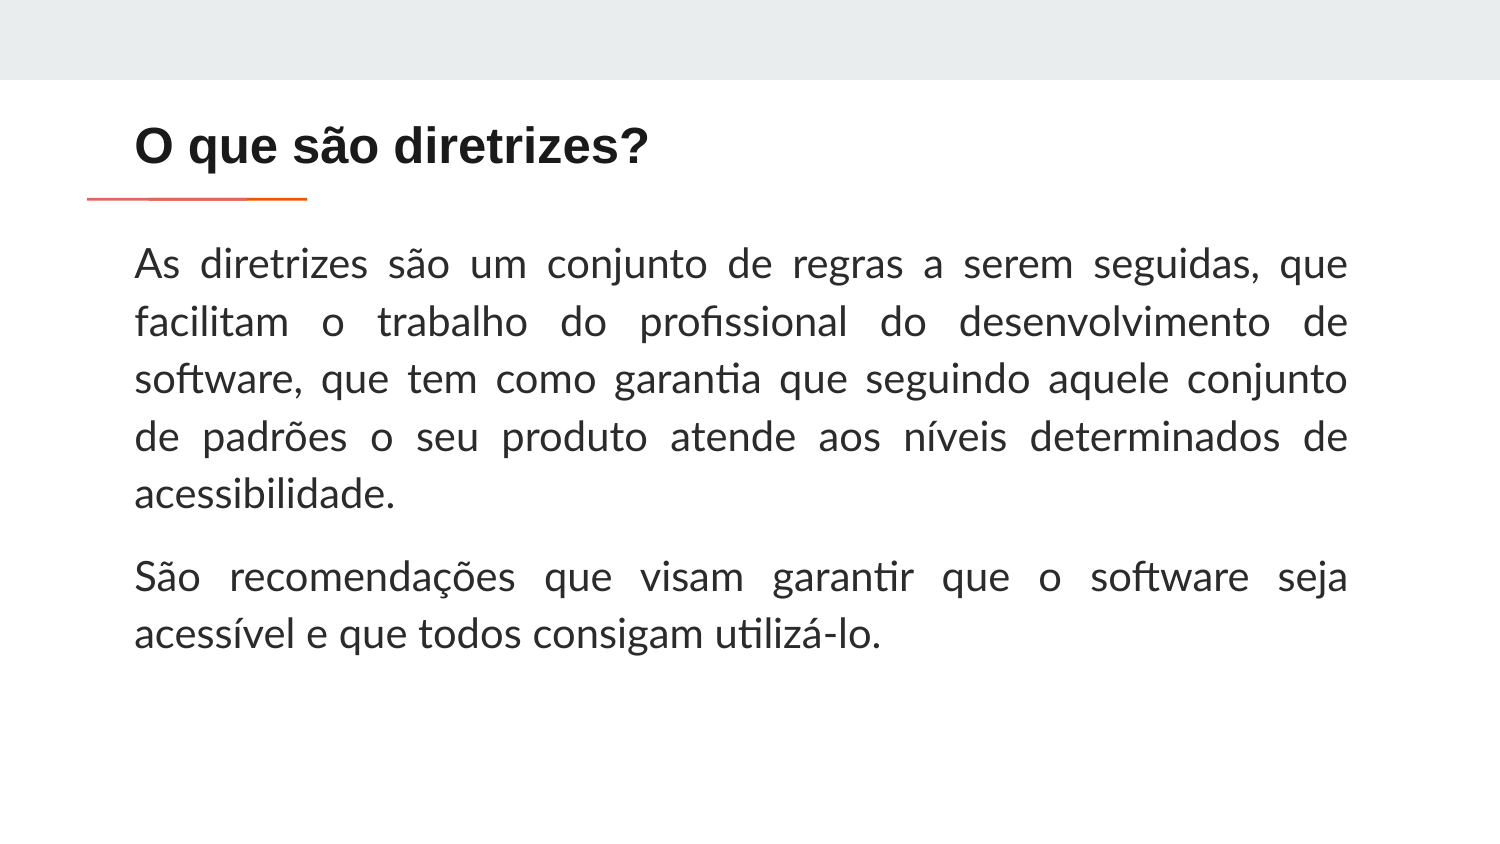

# O que são diretrizes?
As diretrizes são um conjunto de regras a serem seguidas, que facilitam o trabalho do profissional do desenvolvimento de software, que tem como garantia que seguindo aquele conjunto de padrões o seu produto atende aos níveis determinados de acessibilidade.
São recomendações que visam garantir que o software seja acessível e que todos consigam utilizá-lo.